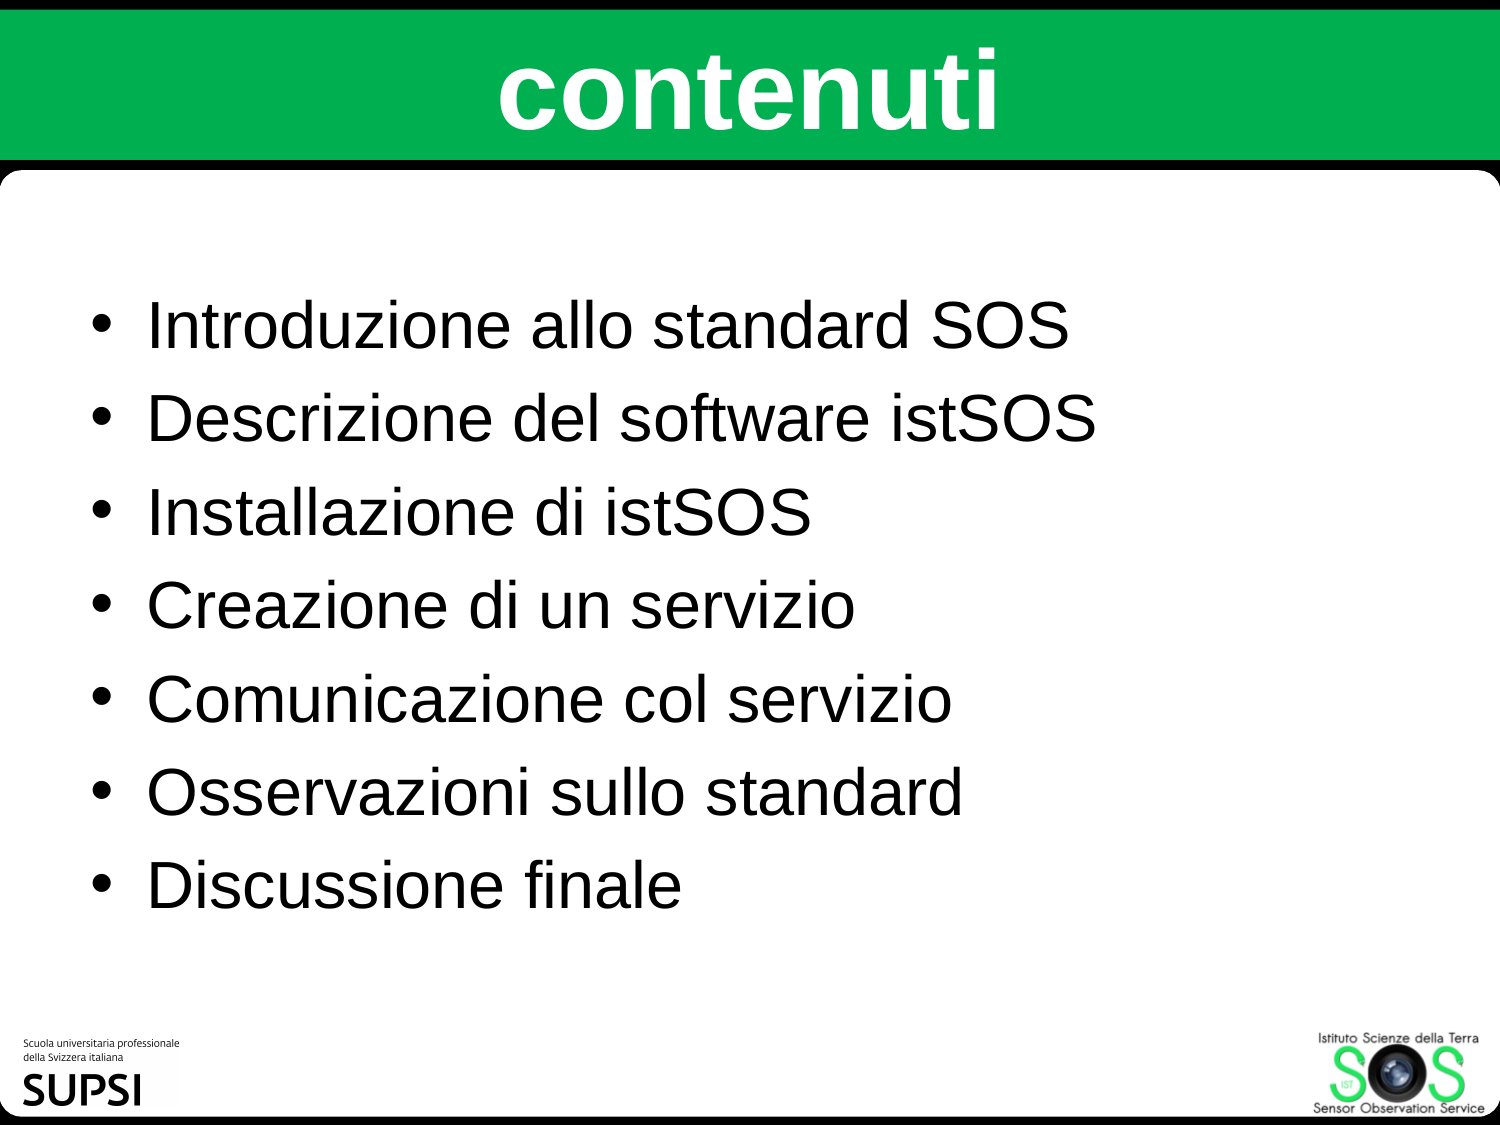

# contenuti
Introduzione allo standard SOS
Descrizione del software istSOS
Installazione di istSOS
Creazione di un servizio
Comunicazione col servizio
Osservazioni sullo standard
Discussione finale